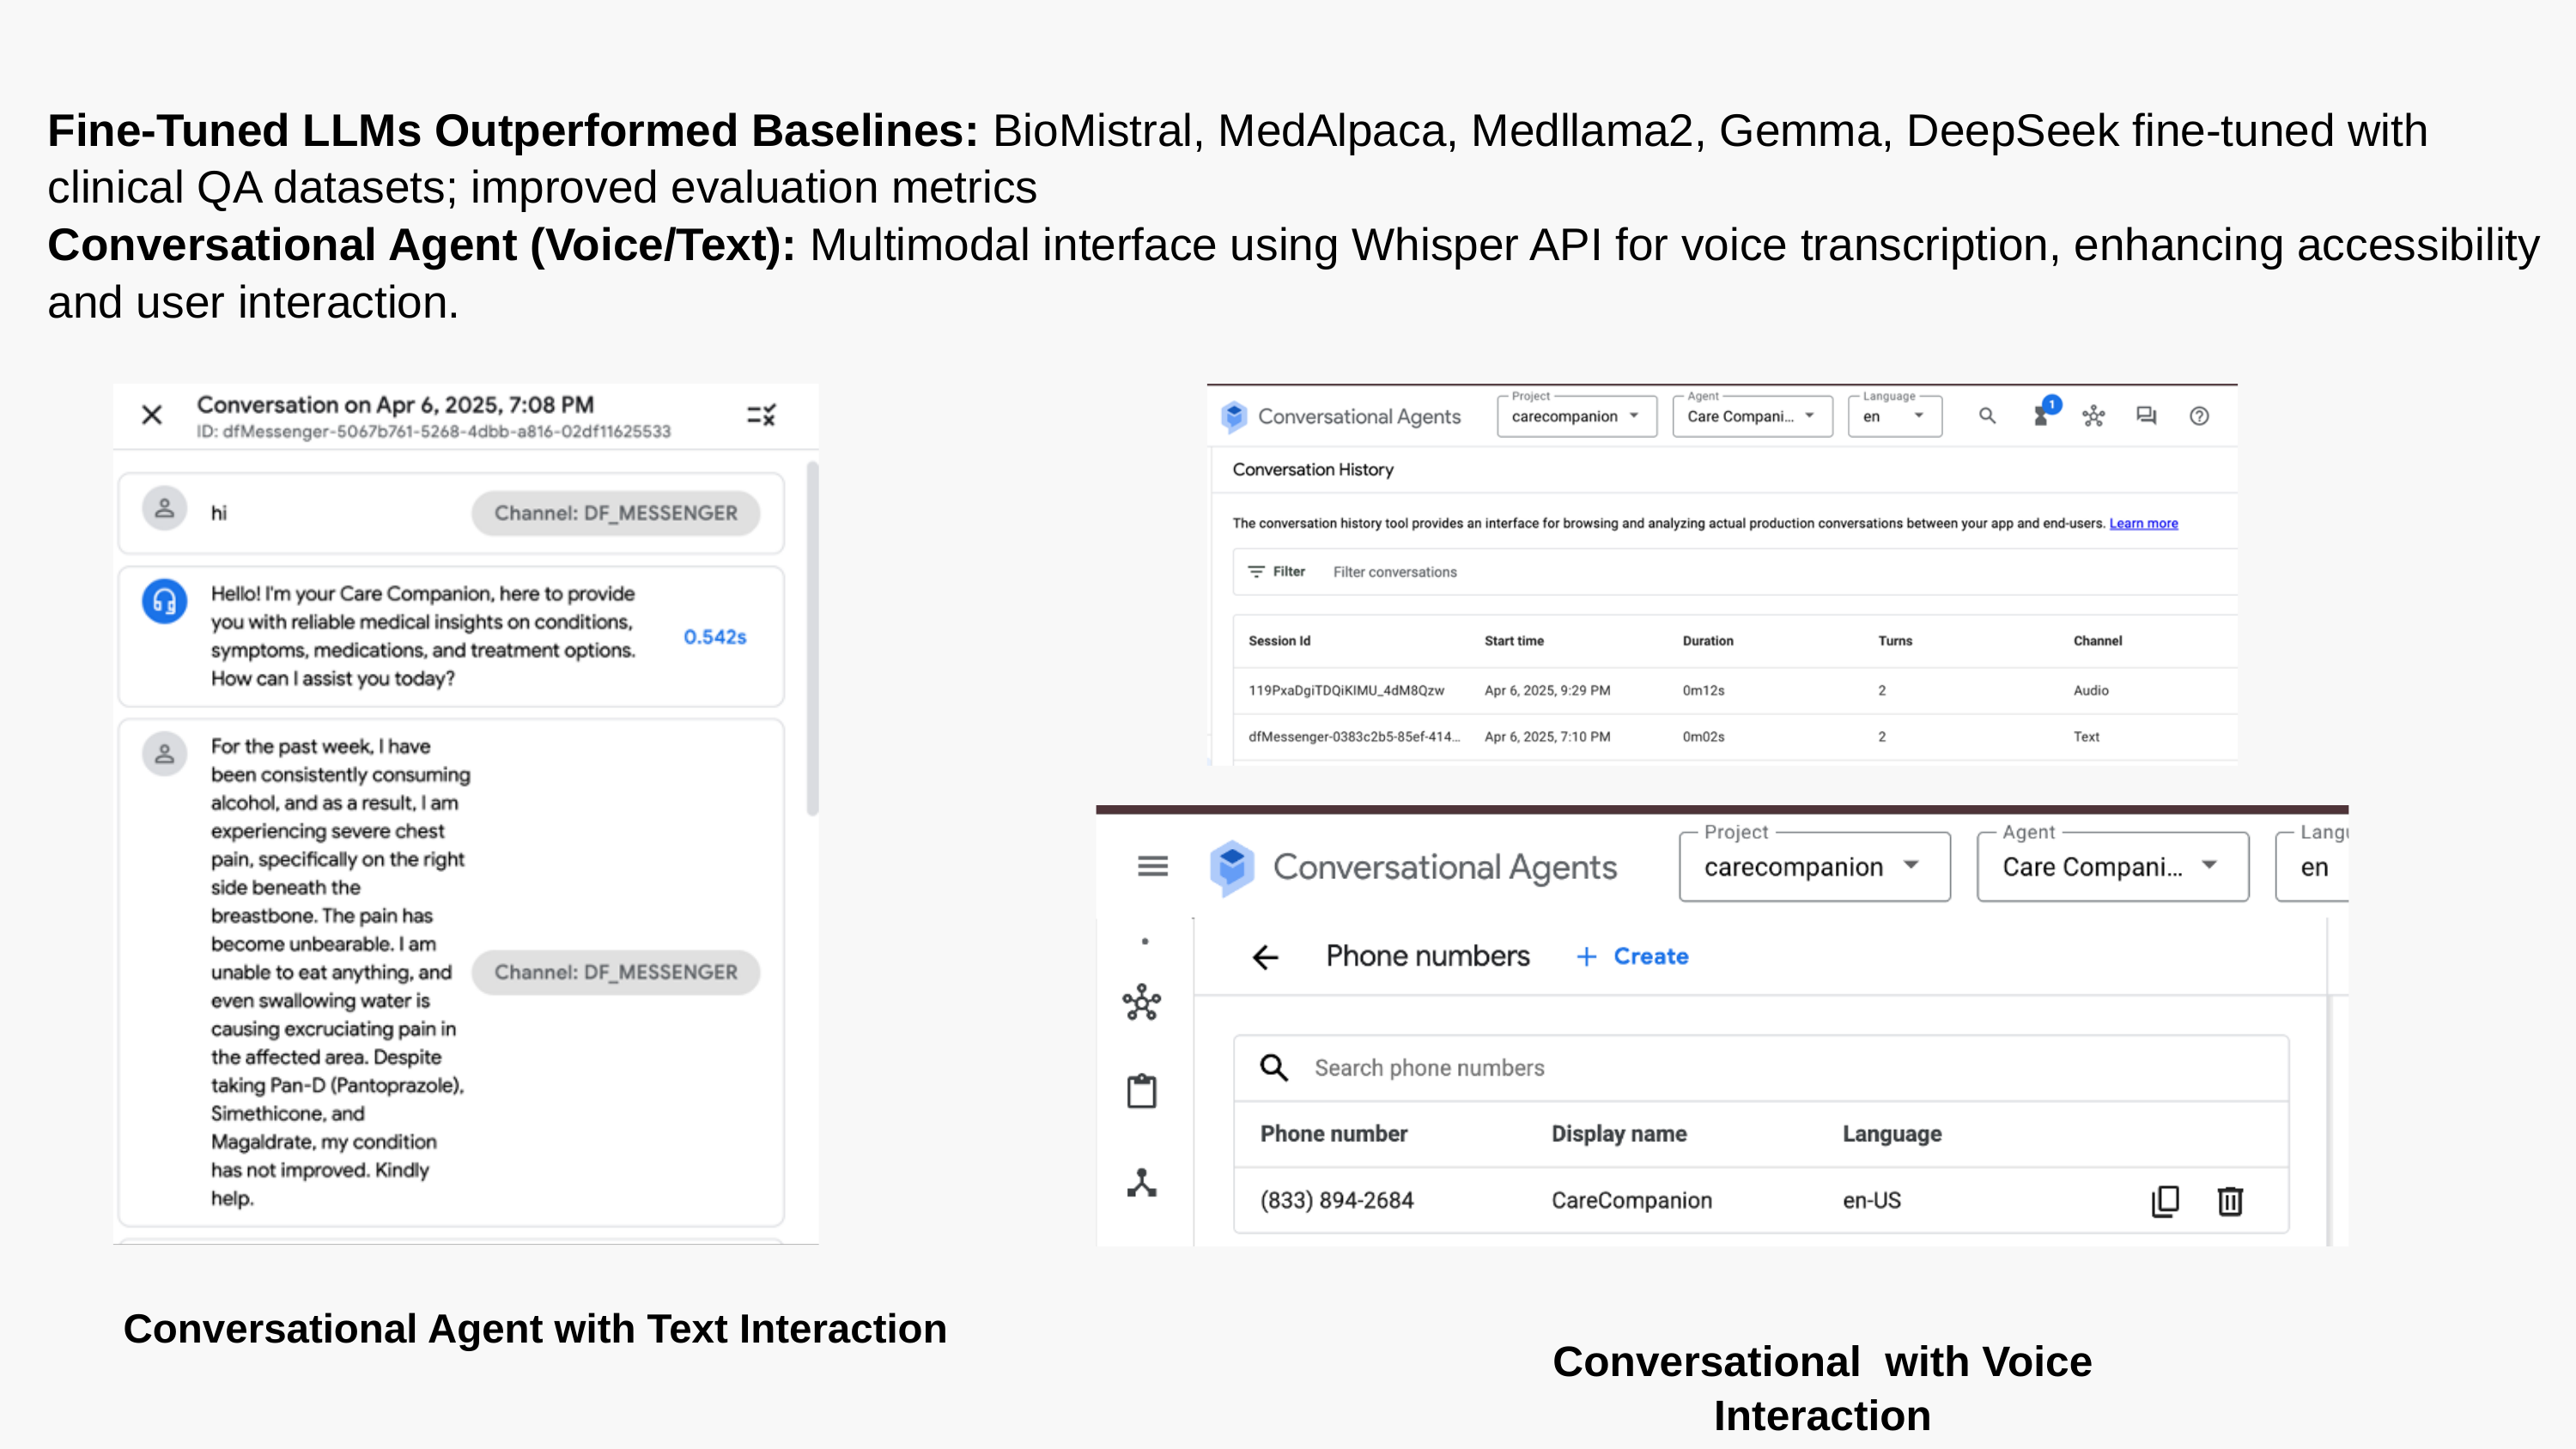

Fine-Tuned LLMs Outperformed Baselines: BioMistral, MedAlpaca, Medllama2, Gemma, DeepSeek fine-tuned with clinical QA datasets; improved evaluation metrics
Conversational Agent (Voice/Text): Multimodal interface using Whisper API for voice transcription, enhancing accessibility and user interaction.

Conversational Agent with Text Interaction
Conversational  with Voice Interaction